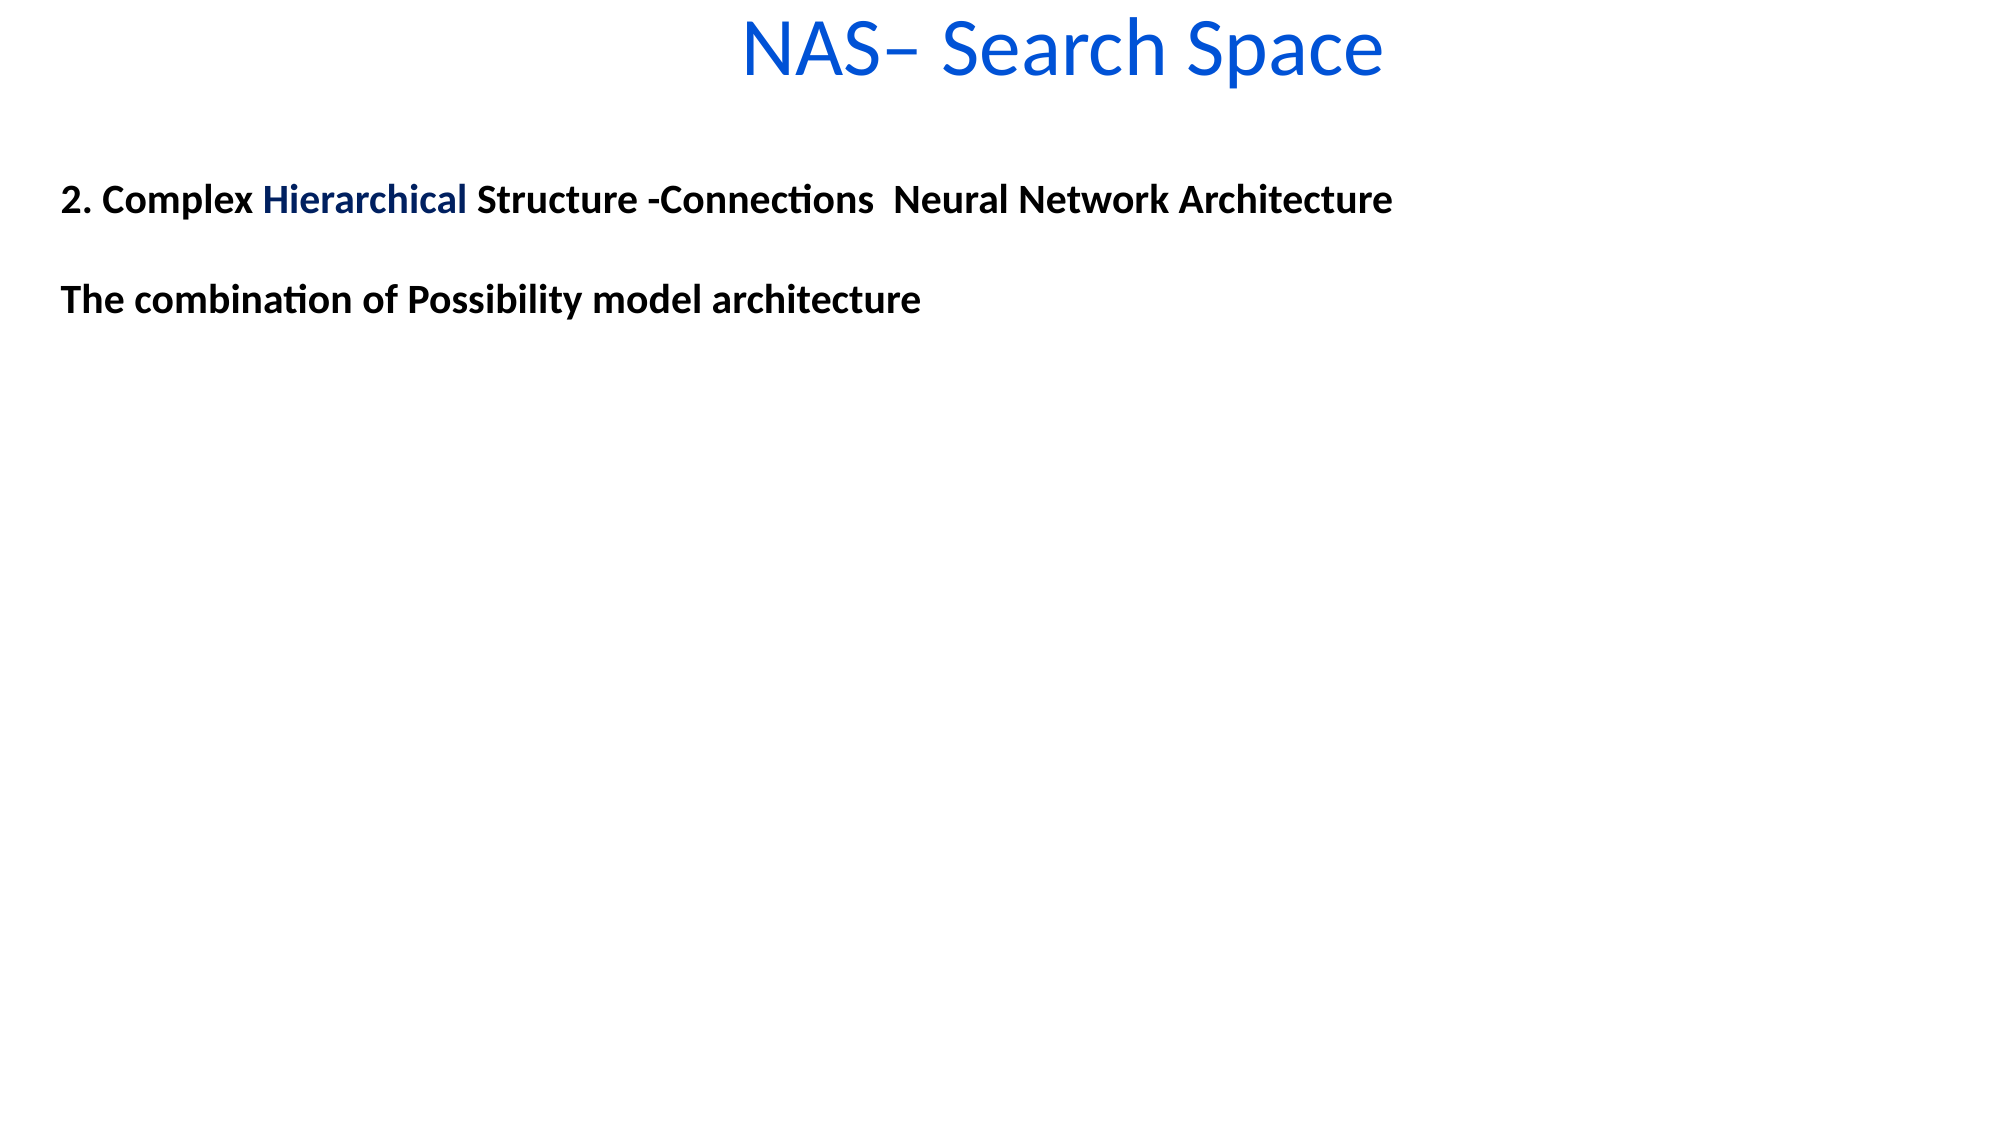

NAS– Search Space
2. Complex Hierarchical Structure -Connections  Neural Network Architecture

The combination of Possibility model architecture